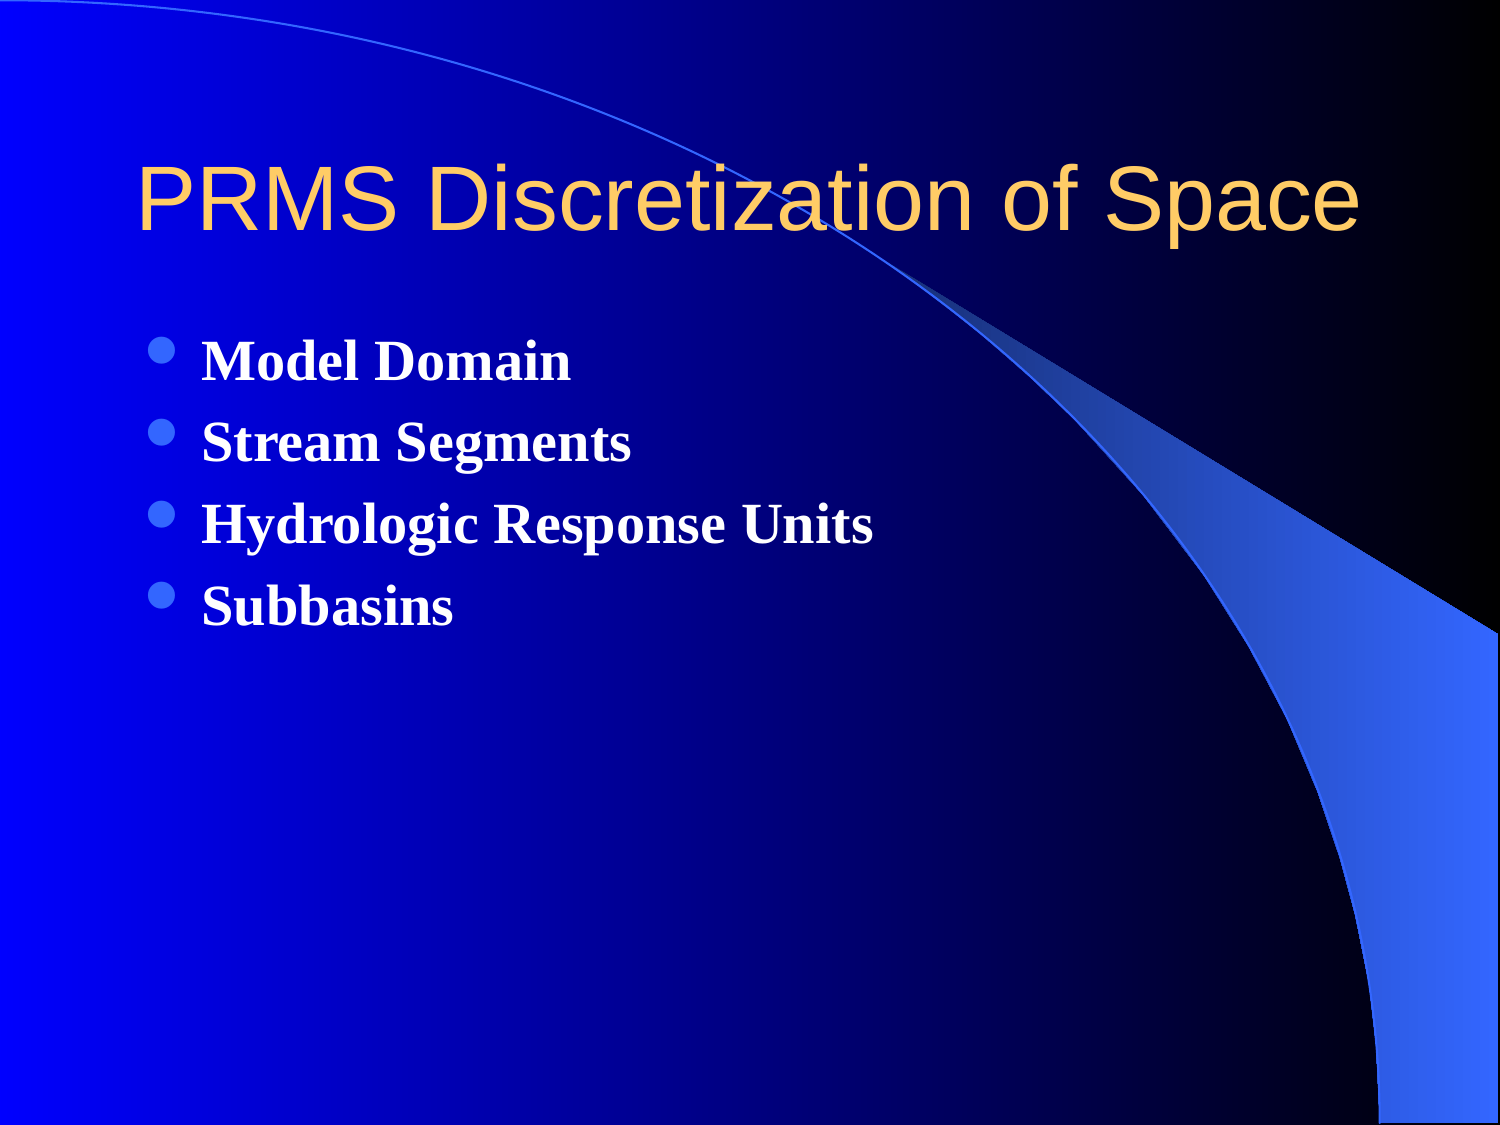

# PRMS Discretization of Space
Model Domain
Stream Segments
Hydrologic Response Units
Subbasins